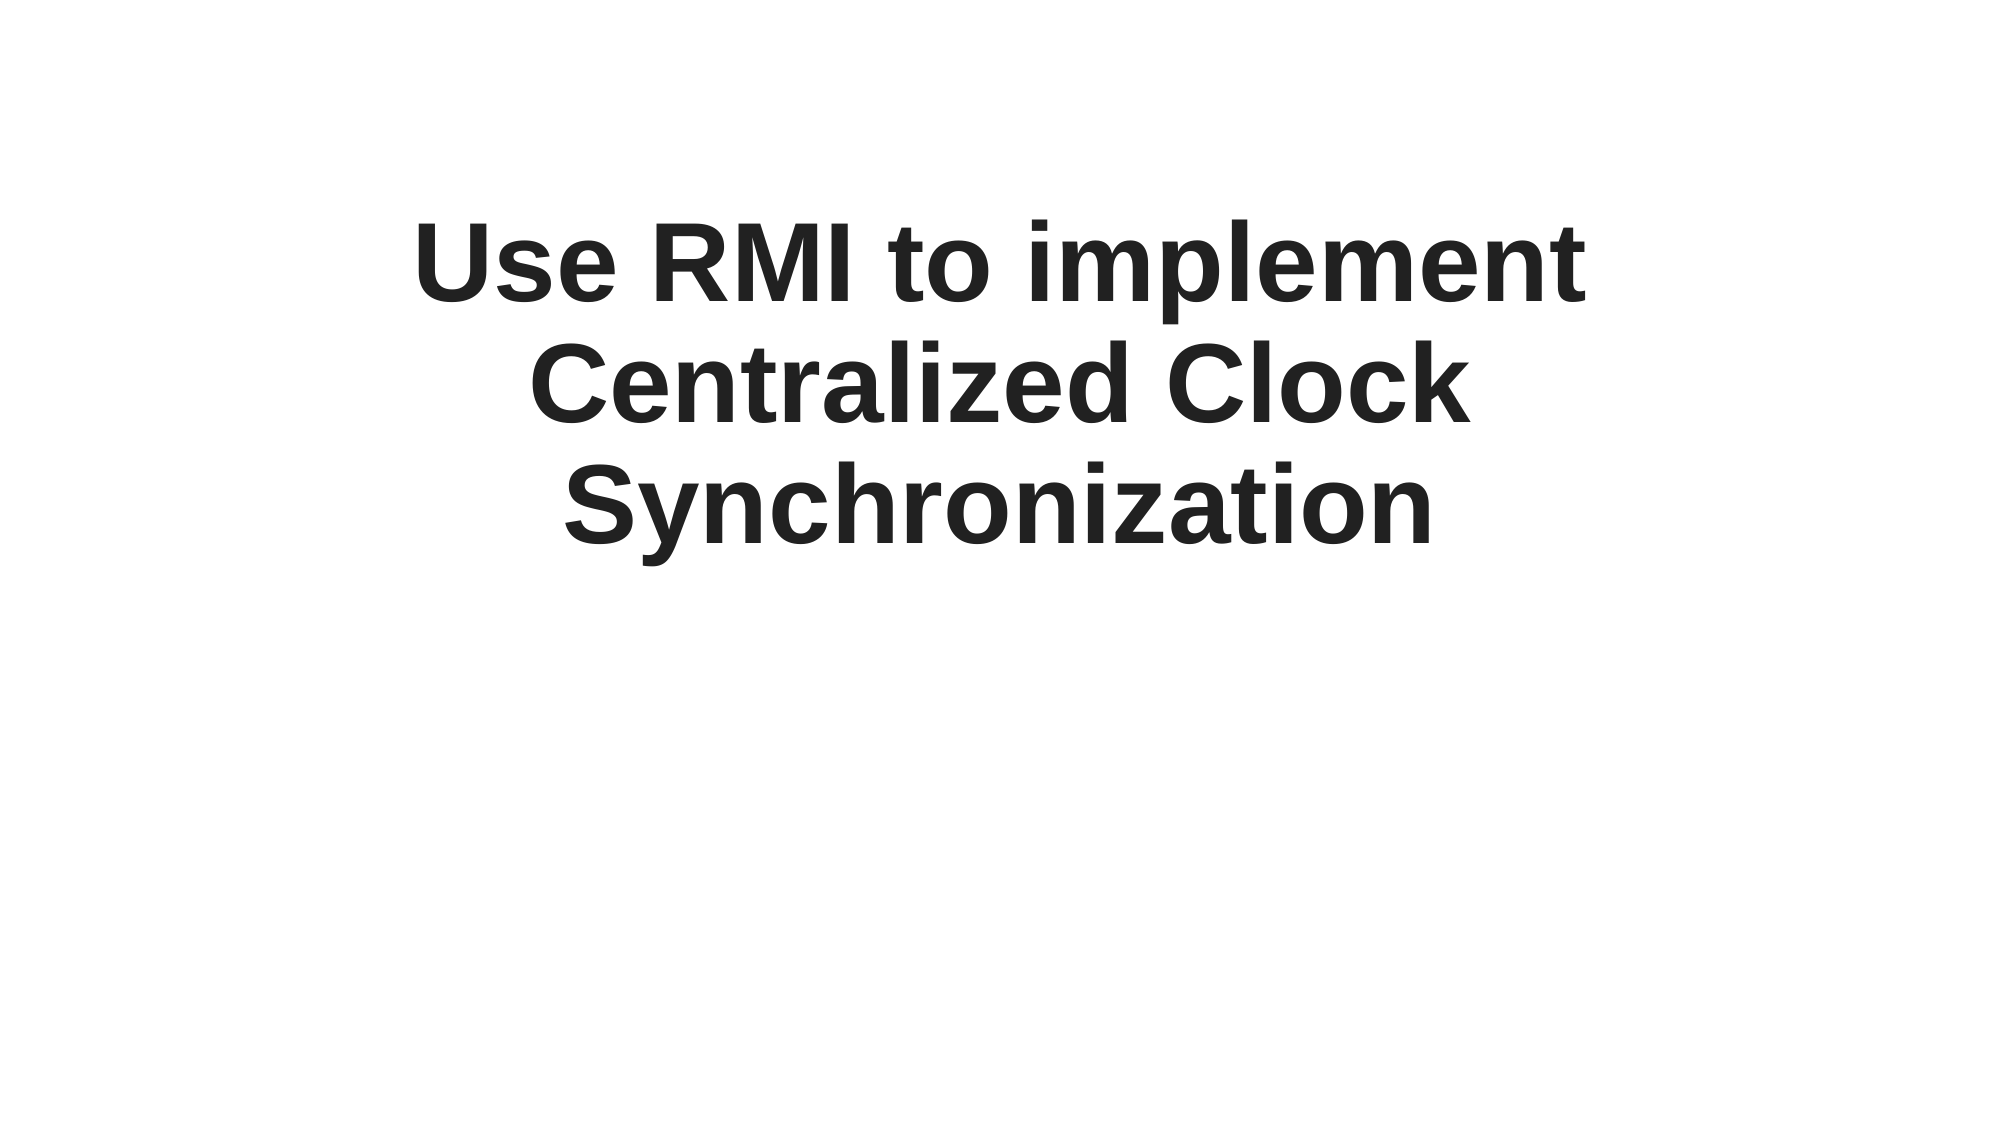

# Use RMI to implement Centralized Clock Synchronization